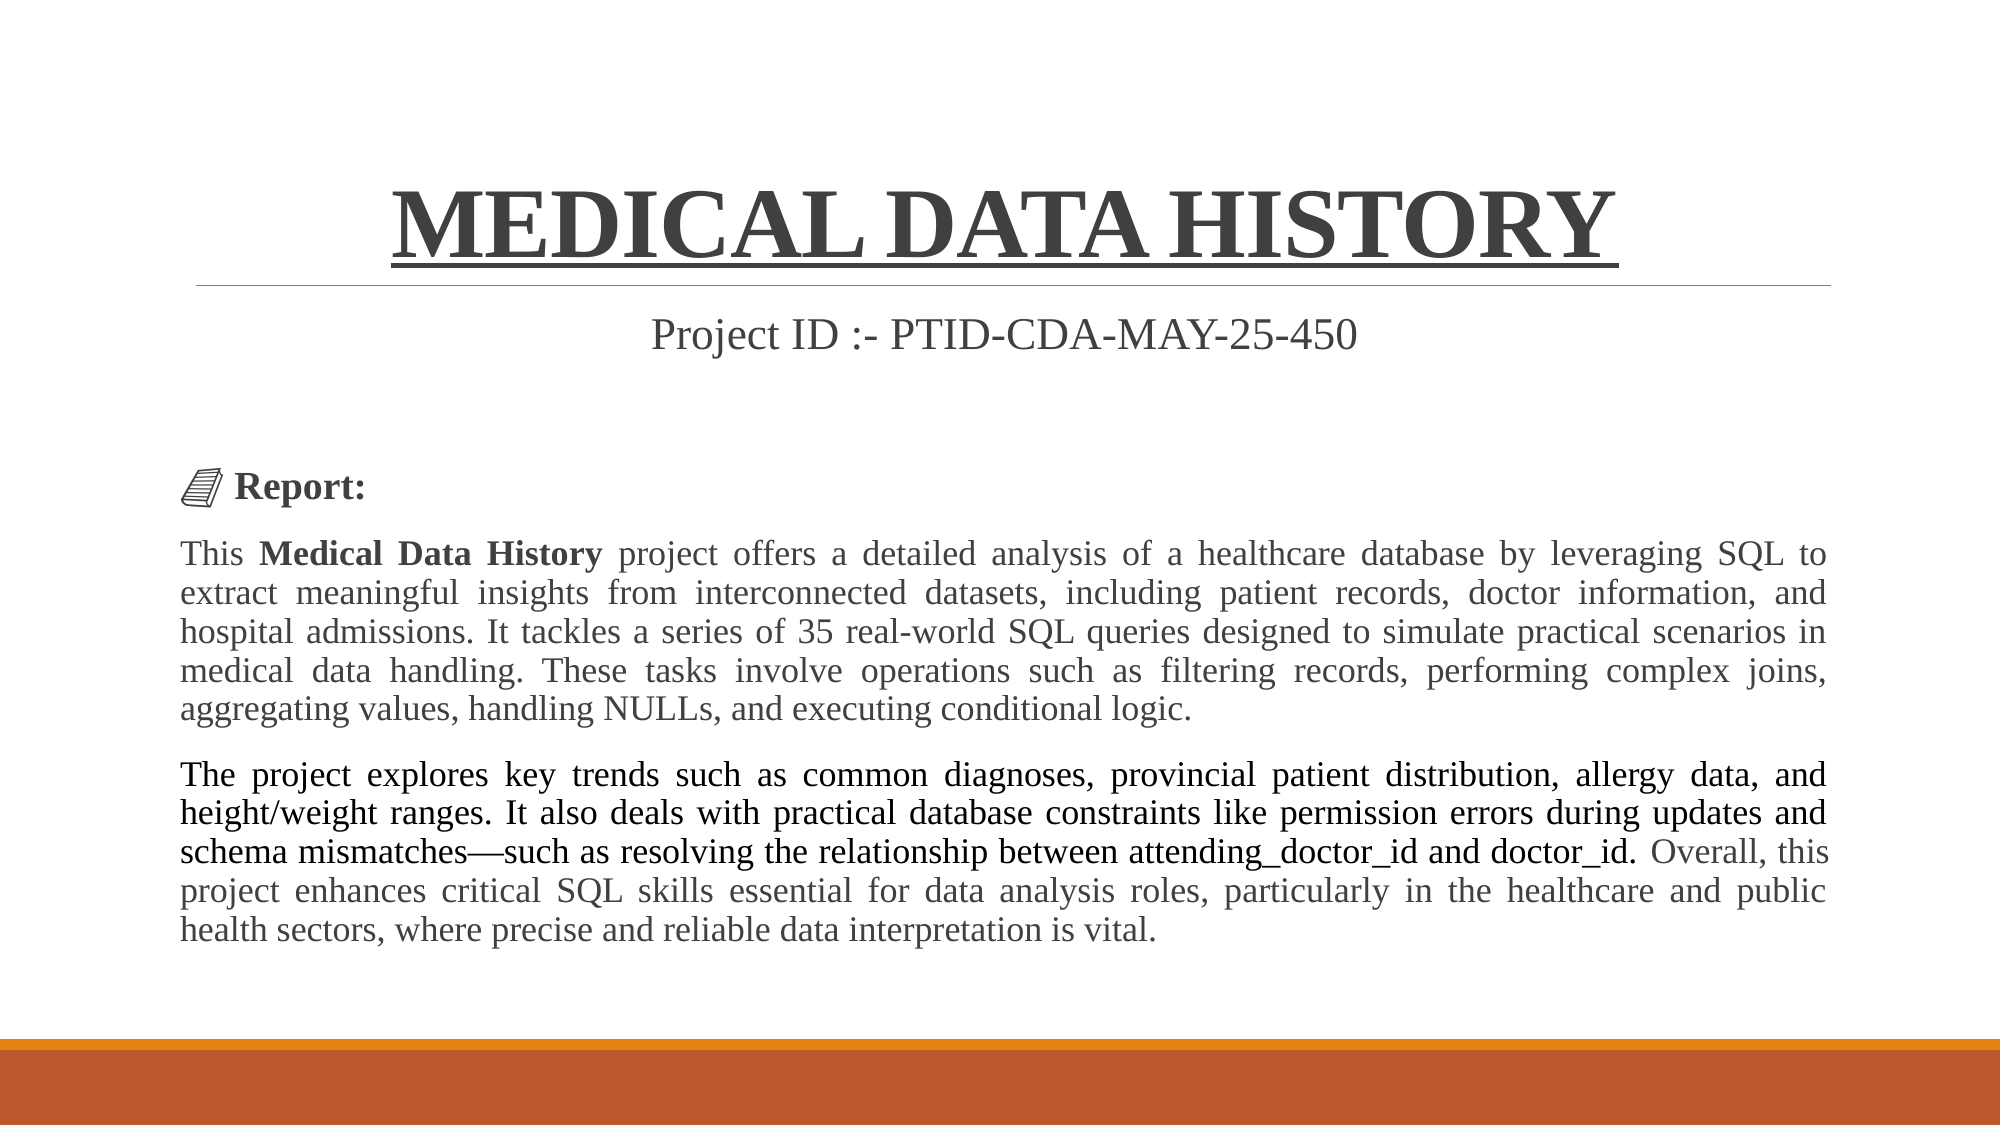

# MEDICAL DATA HISTORY
Project ID :- PTID-CDA-MAY-25-450

📘 Report:
This Medical Data History project offers a detailed analysis of a healthcare database by leveraging SQL to extract meaningful insights from interconnected datasets, including patient records, doctor information, and hospital admissions. It tackles a series of 35 real-world SQL queries designed to simulate practical scenarios in medical data handling. These tasks involve operations such as filtering records, performing complex joins, aggregating values, handling NULLs, and executing conditional logic.
The project explores key trends such as common diagnoses, provincial patient distribution, allergy data, and height/weight ranges. It also deals with practical database constraints like permission errors during updates and schema mismatches—such as resolving the relationship between attending_doctor_id and doctor_id. Overall, this project enhances critical SQL skills essential for data analysis roles, particularly in the healthcare and public health sectors, where precise and reliable data interpretation is vital.